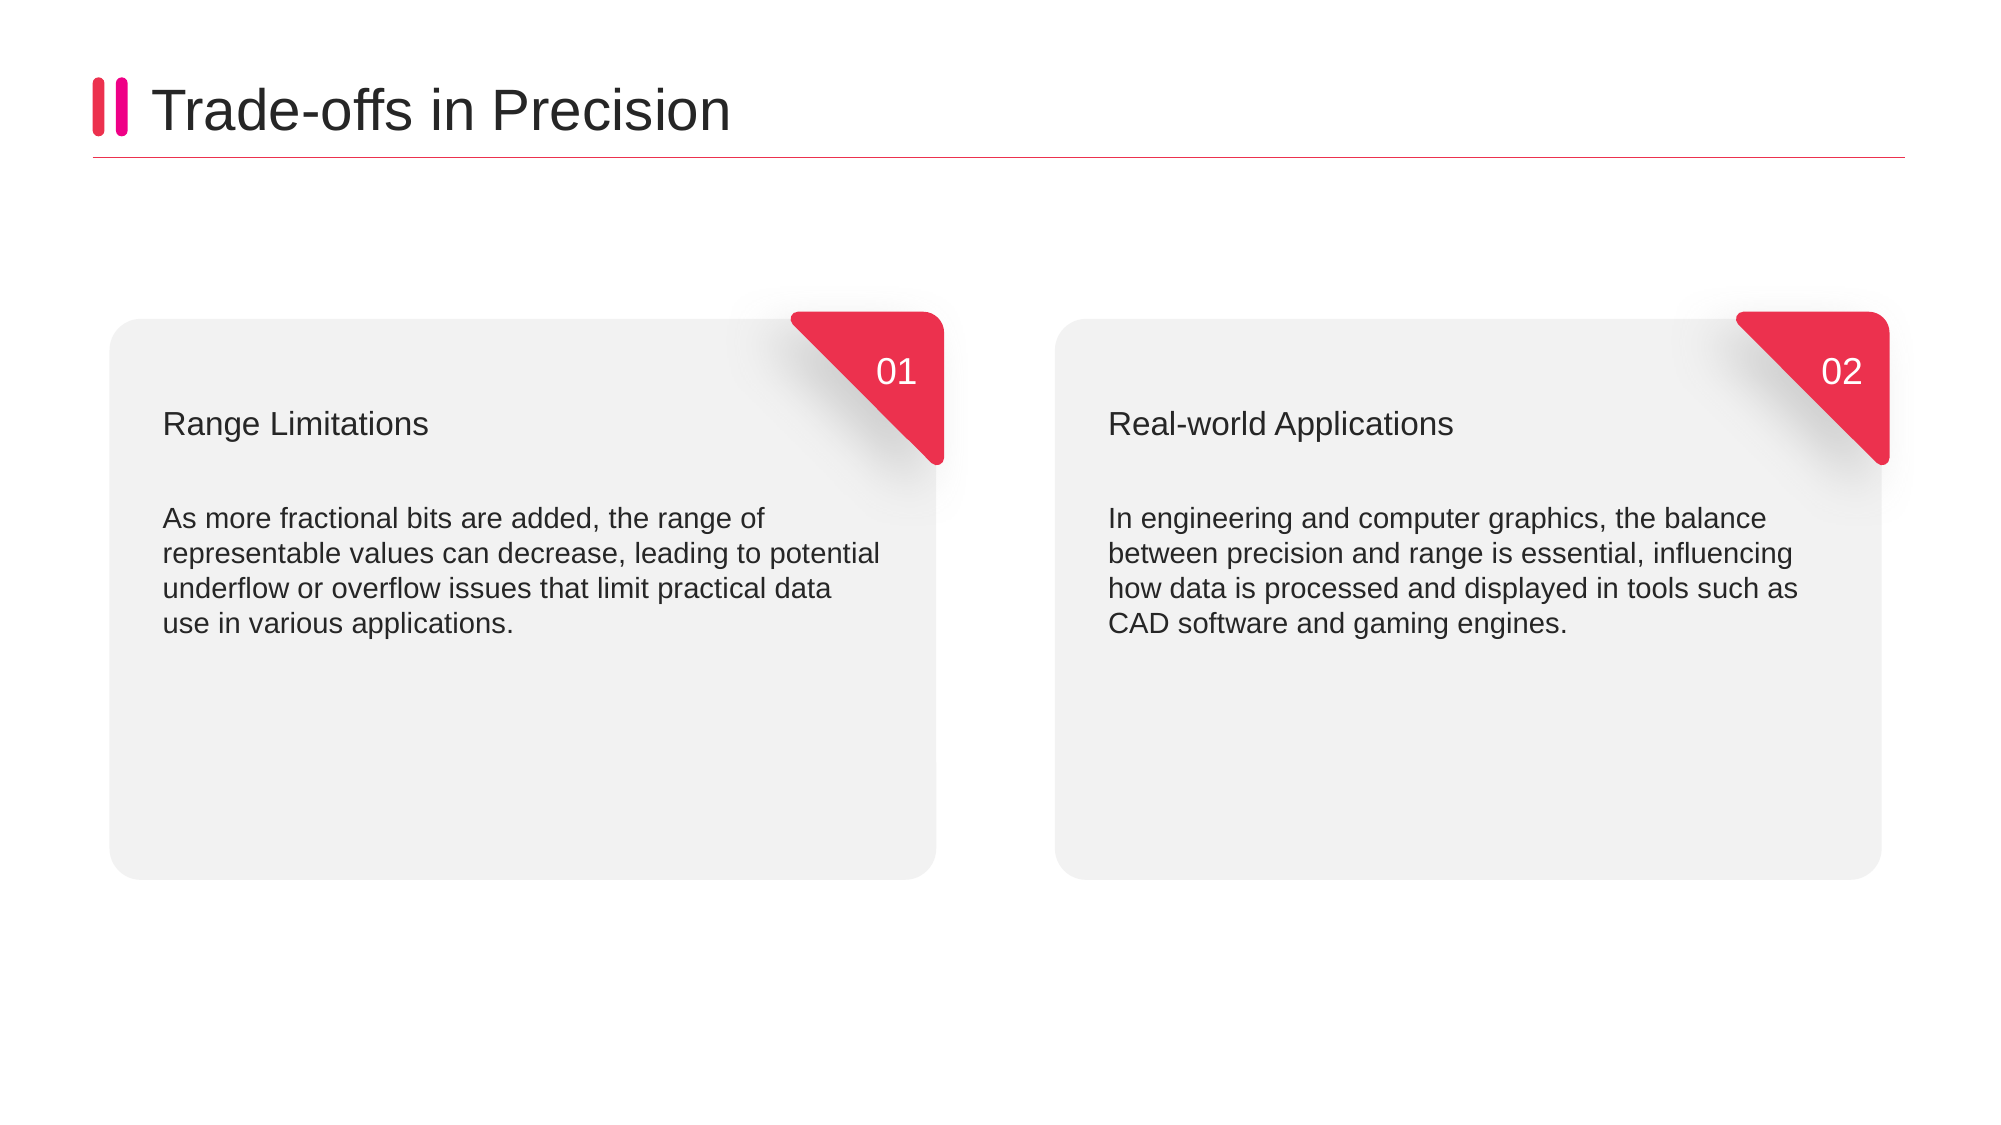

Trade-offs in Precision

01
02
Range Limitations
Real-world Applications
As more fractional bits are added, the range of representable values can decrease, leading to potential underflow or overflow issues that limit practical data use in various applications.
In engineering and computer graphics, the balance between precision and range is essential, influencing how data is processed and displayed in tools such as CAD software and gaming engines.